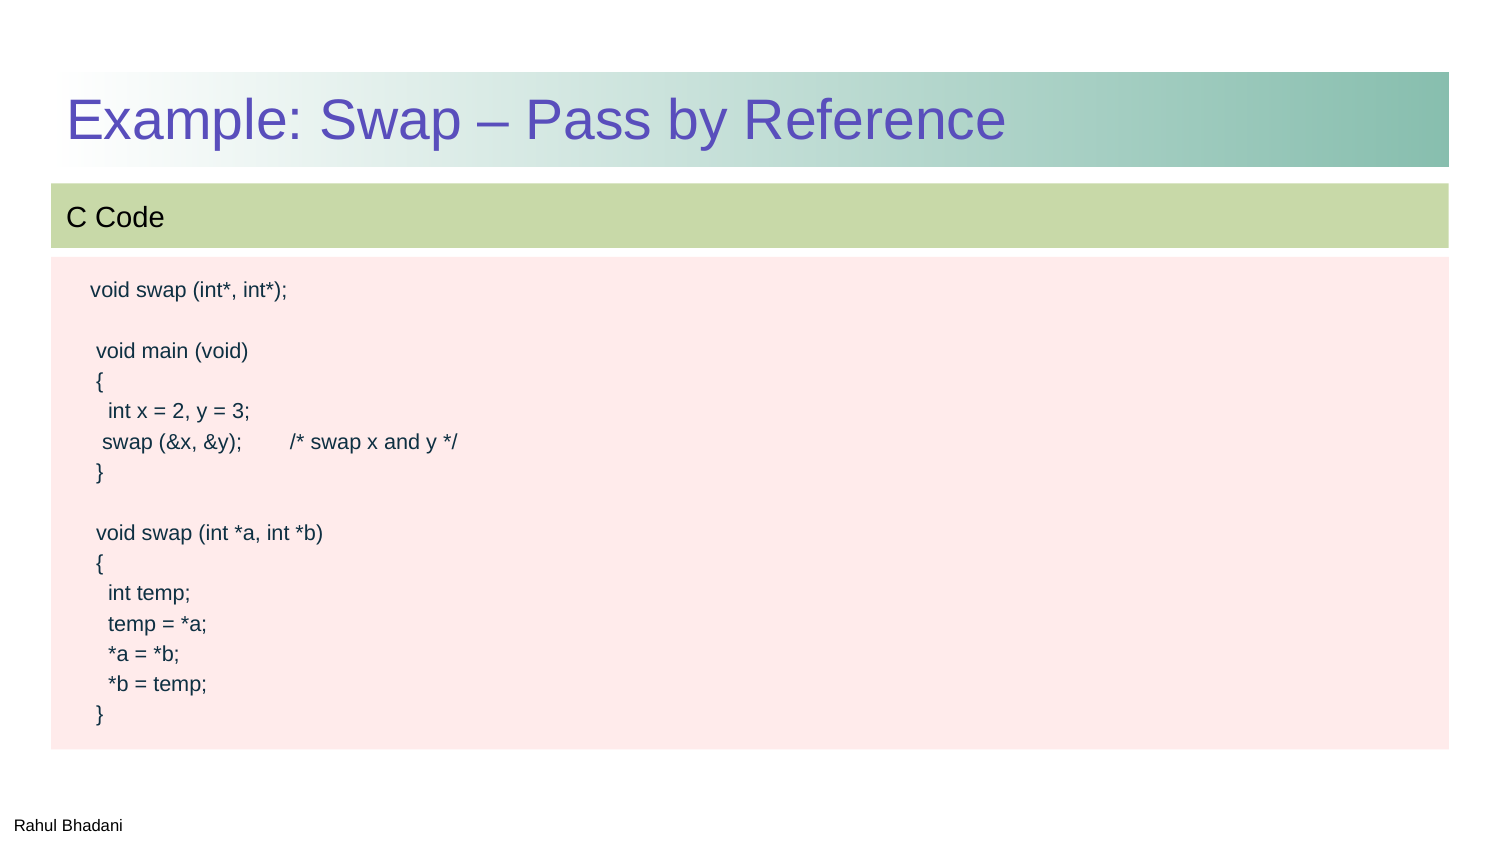

# Example: Swap – Pass by Reference
    void swap (int*, int*);

     void main (void)
     {
       int x = 2, y = 3;
      swap (&x, &y);        /* swap x and y */
     }

     void swap (int *a, int *b)
     {
       int temp;
       temp = *a;
       *a = *b;
       *b = temp;
     }